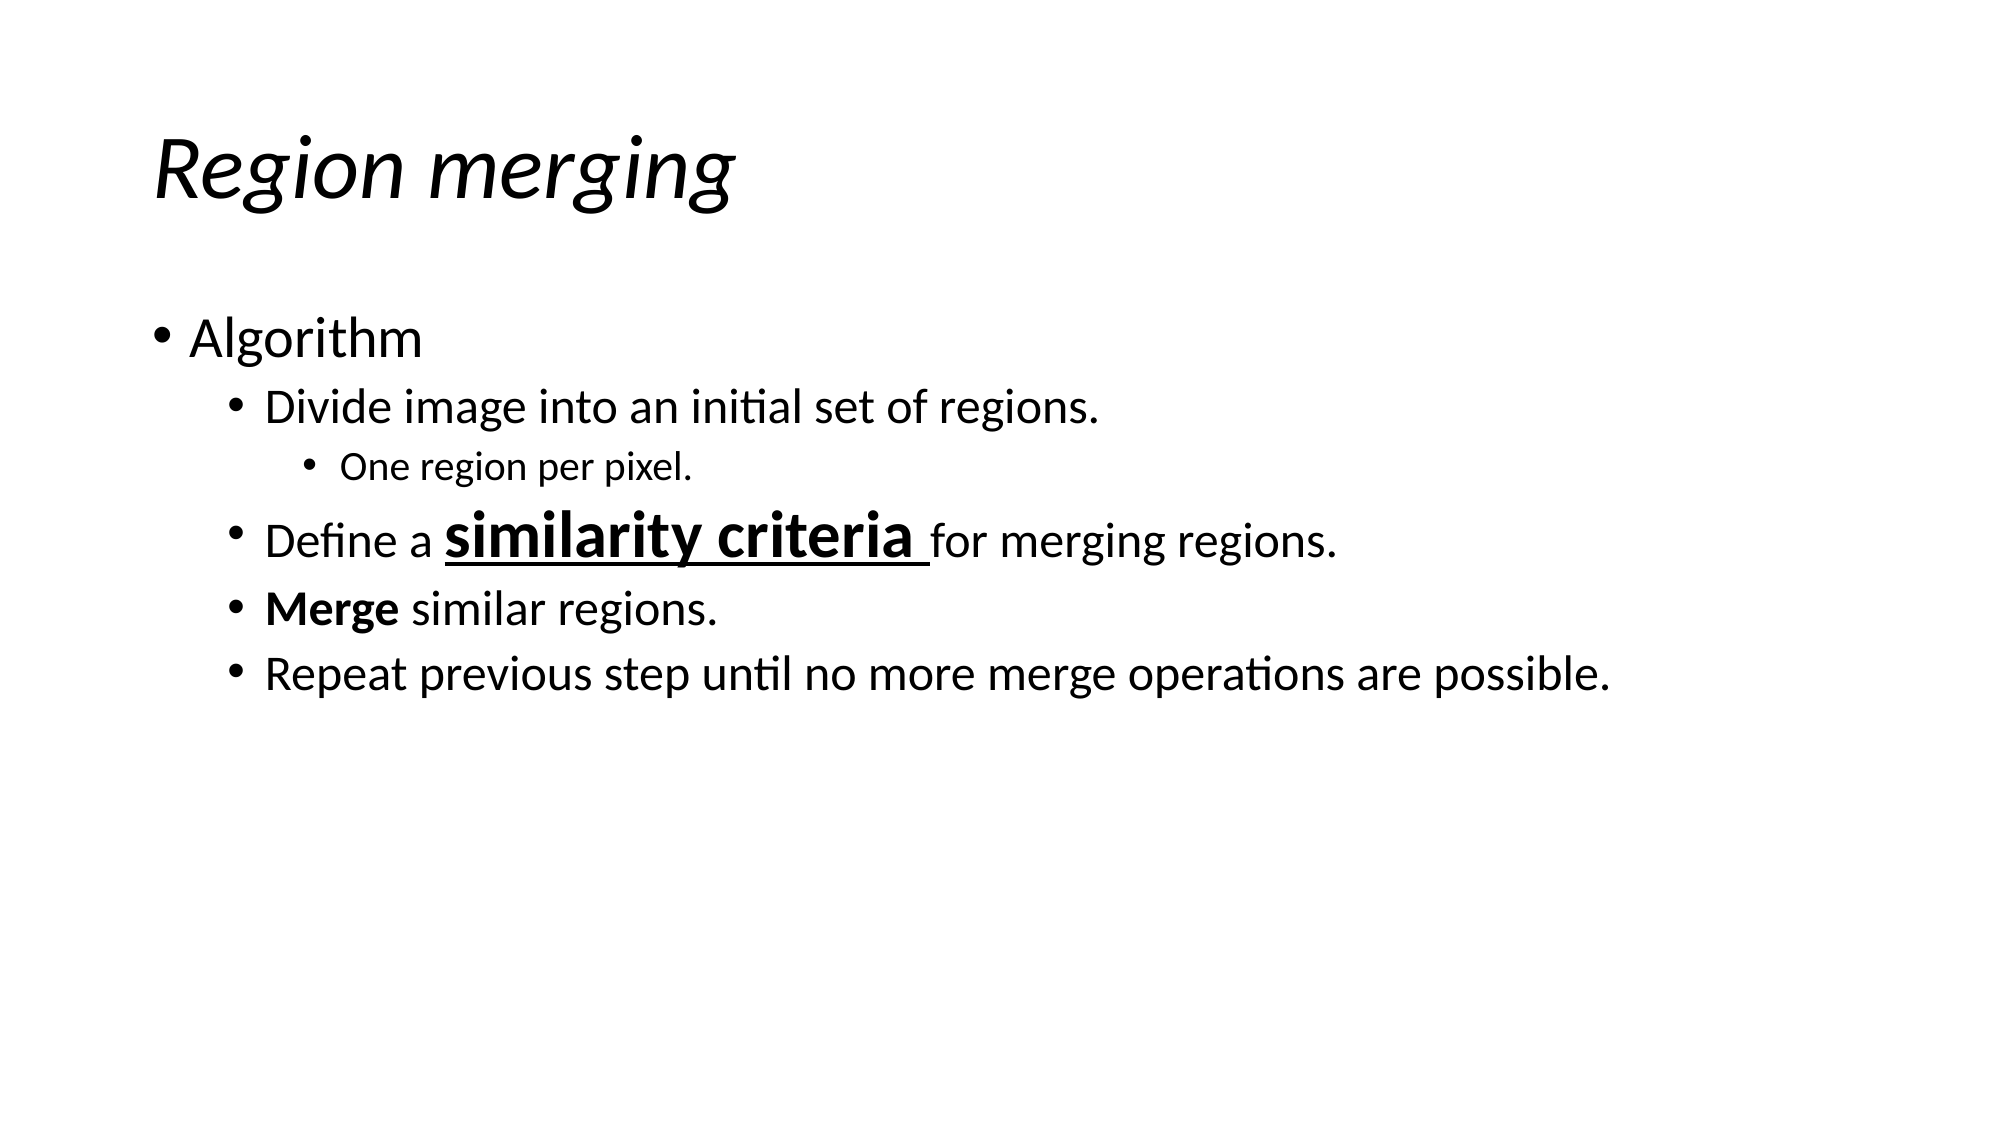

# Region merging
Algorithm
Divide image into an initial set of regions.
One region per pixel.
Define a similarity criteria for merging regions.
Merge similar regions.
Repeat previous step until no more merge operations are possible.